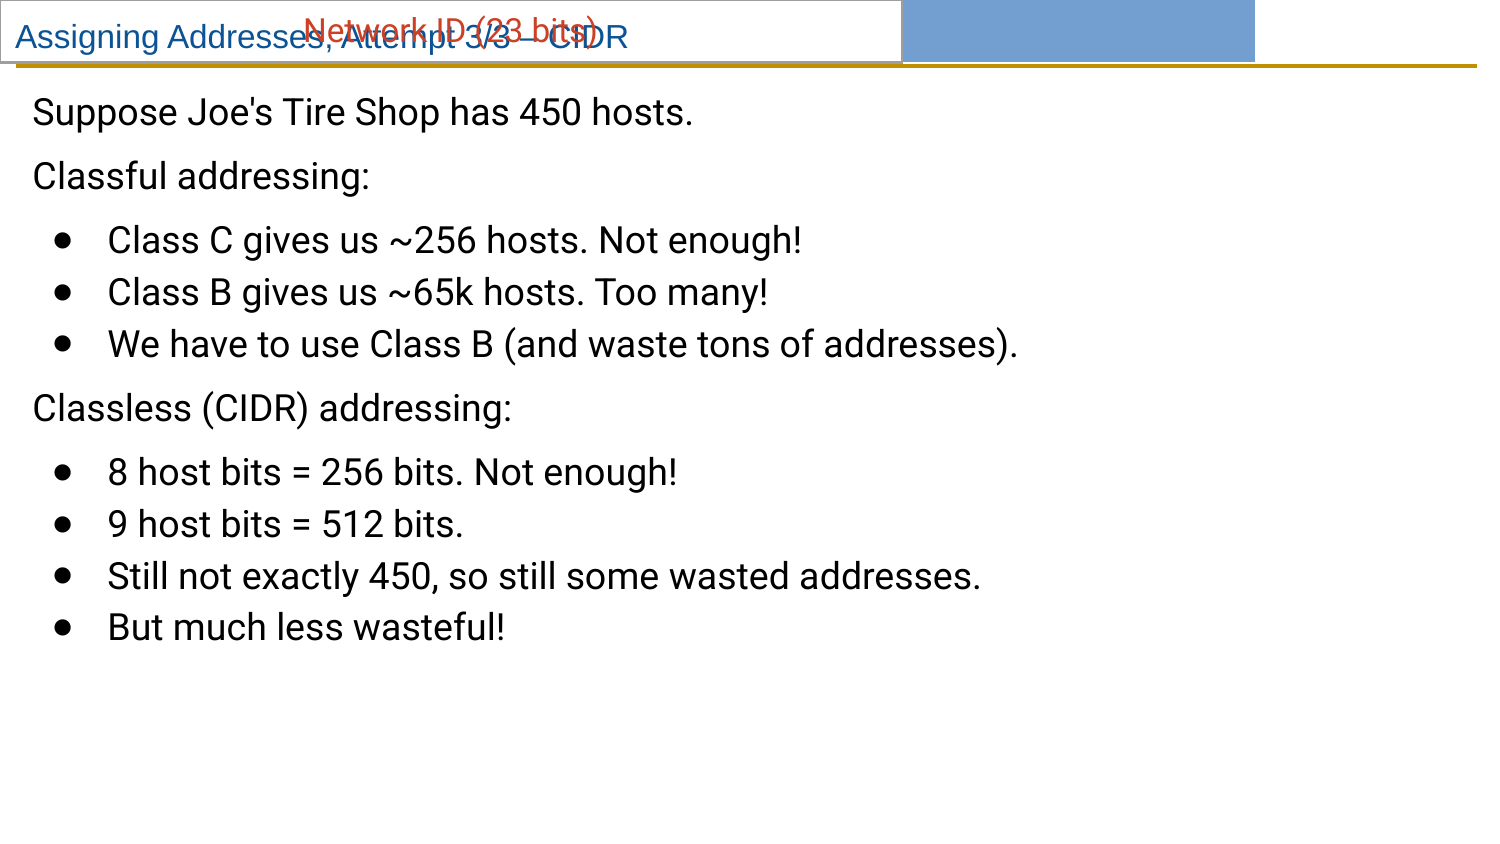

# Assigning Addresses, Attempt 3/3 – CIDR
Suppose Joe's Tire Shop has 450 hosts.
Classful addressing:
Class C gives us ~256 hosts. Not enough!
Class B gives us ~65k hosts. Too many!
We have to use Class B (and waste tons of addresses).
Classless (CIDR) addressing:
8 host bits = 256 bits. Not enough!
9 host bits = 512 bits.
Still not exactly 450, so still some wasted addresses.
But much less wasteful!
| Network ID (23 bits) |  |  |  |  |  |  |  |  |  |  |  |  |  |  |  |  |  |  |  |  |  |  | Host ID (9 bits) |  |  |  |  |  |  |  |  |
| --- | --- | --- | --- | --- | --- | --- | --- | --- | --- | --- | --- | --- | --- | --- | --- | --- | --- | --- | --- | --- | --- | --- | --- | --- | --- | --- | --- | --- | --- | --- | --- |